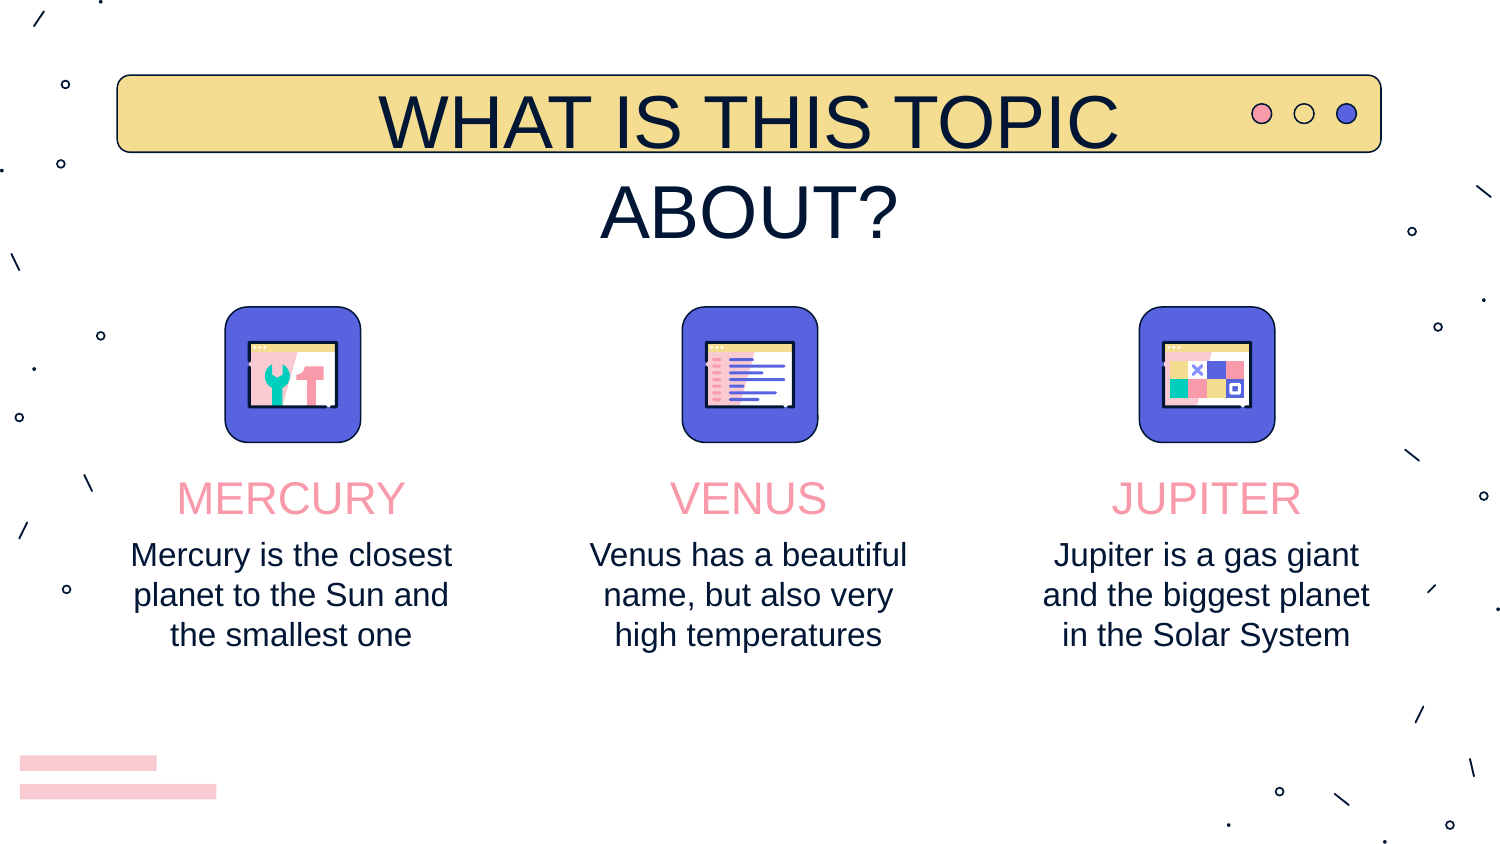

# WHAT IS THIS TOPIC ABOUT?

MERCURY
VENUS
JUPITER
Mercury is the closest planet to the Sun and the smallest one
Venus has a beautiful name, but also very high temperatures
Jupiter is a gas giant and the biggest planet in the Solar System